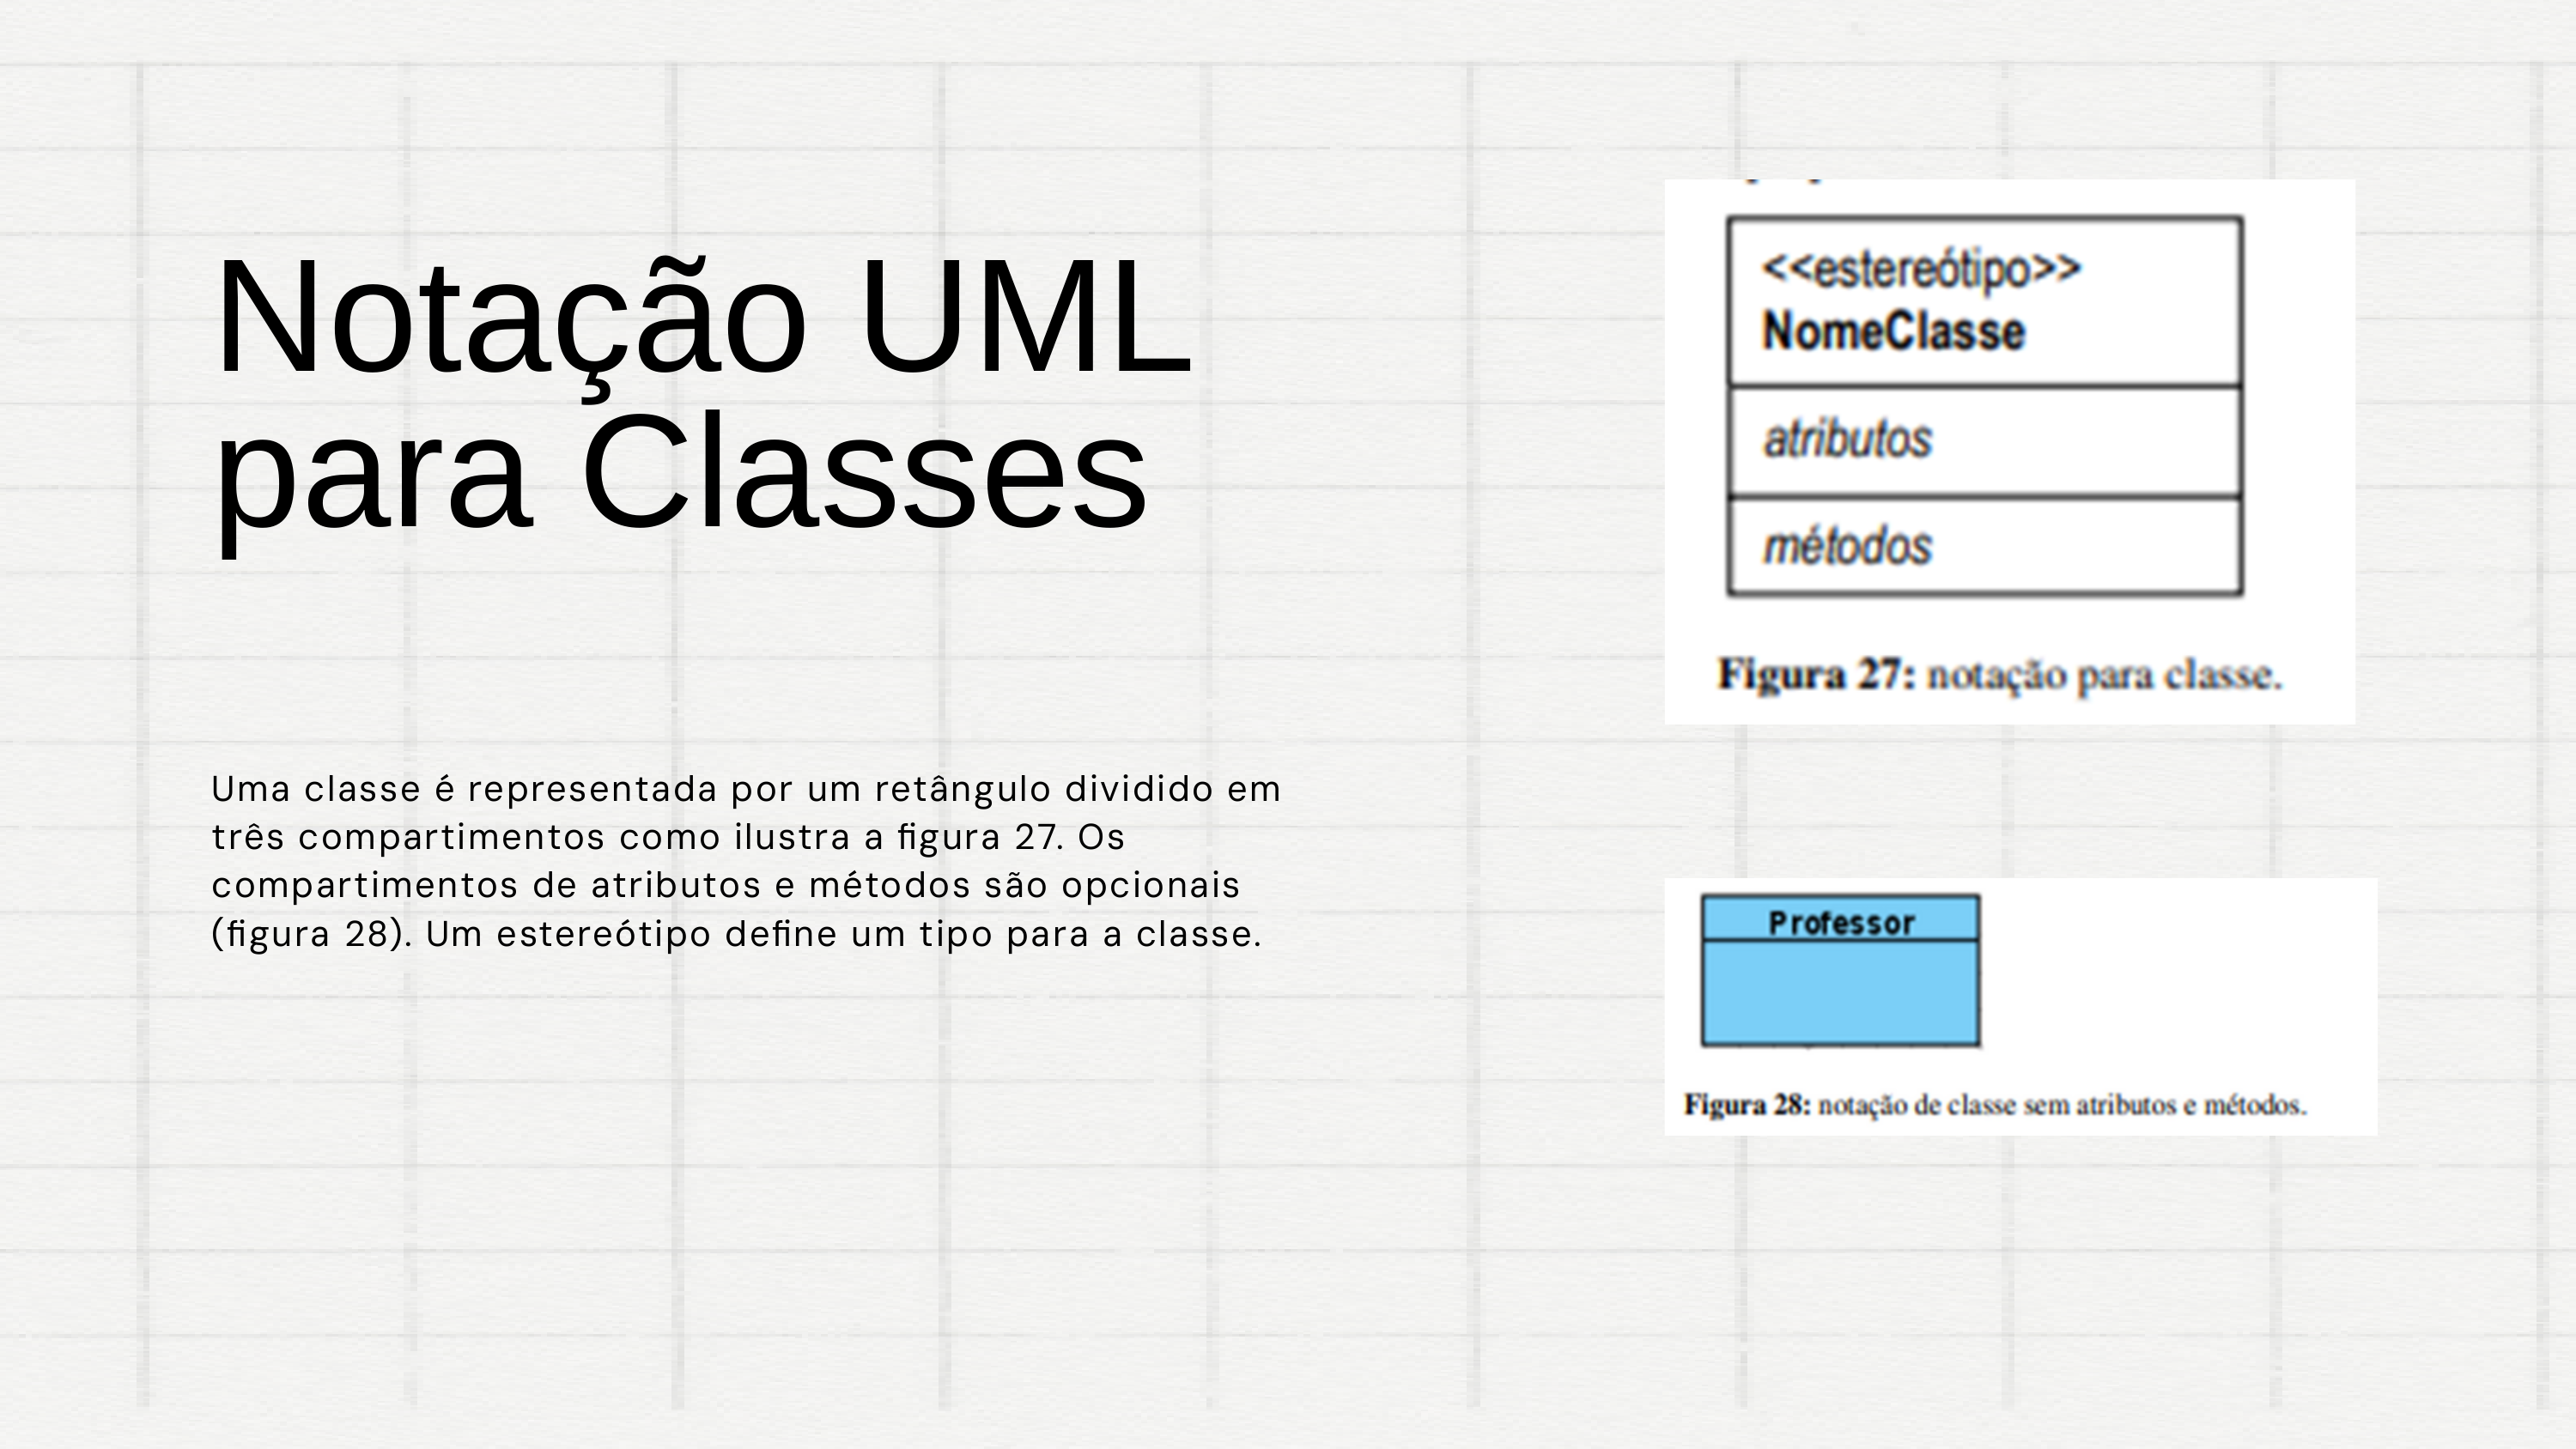

Notação UML para Classes

Uma classe é representada por um retângulo dividido em três compartimentos como ilustra a figura 27. Os compartimentos de atributos e métodos são opcionais (figura 28). Um estereótipo define um tipo para a classe.